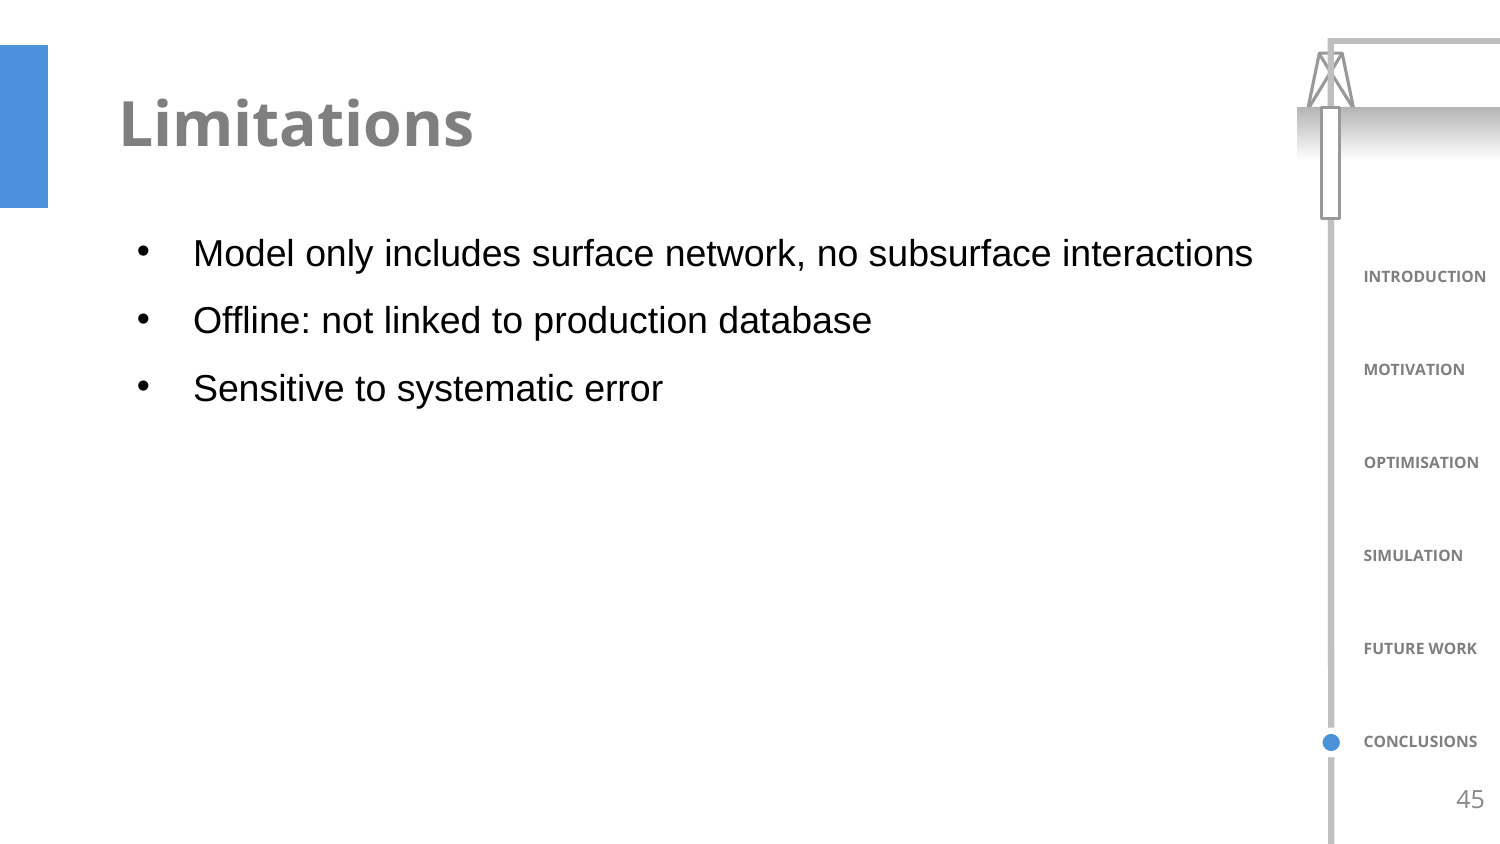

# Limitations
Model only includes surface network, no subsurface interactions
Offline: not linked to production database
Sensitive to systematic error

45